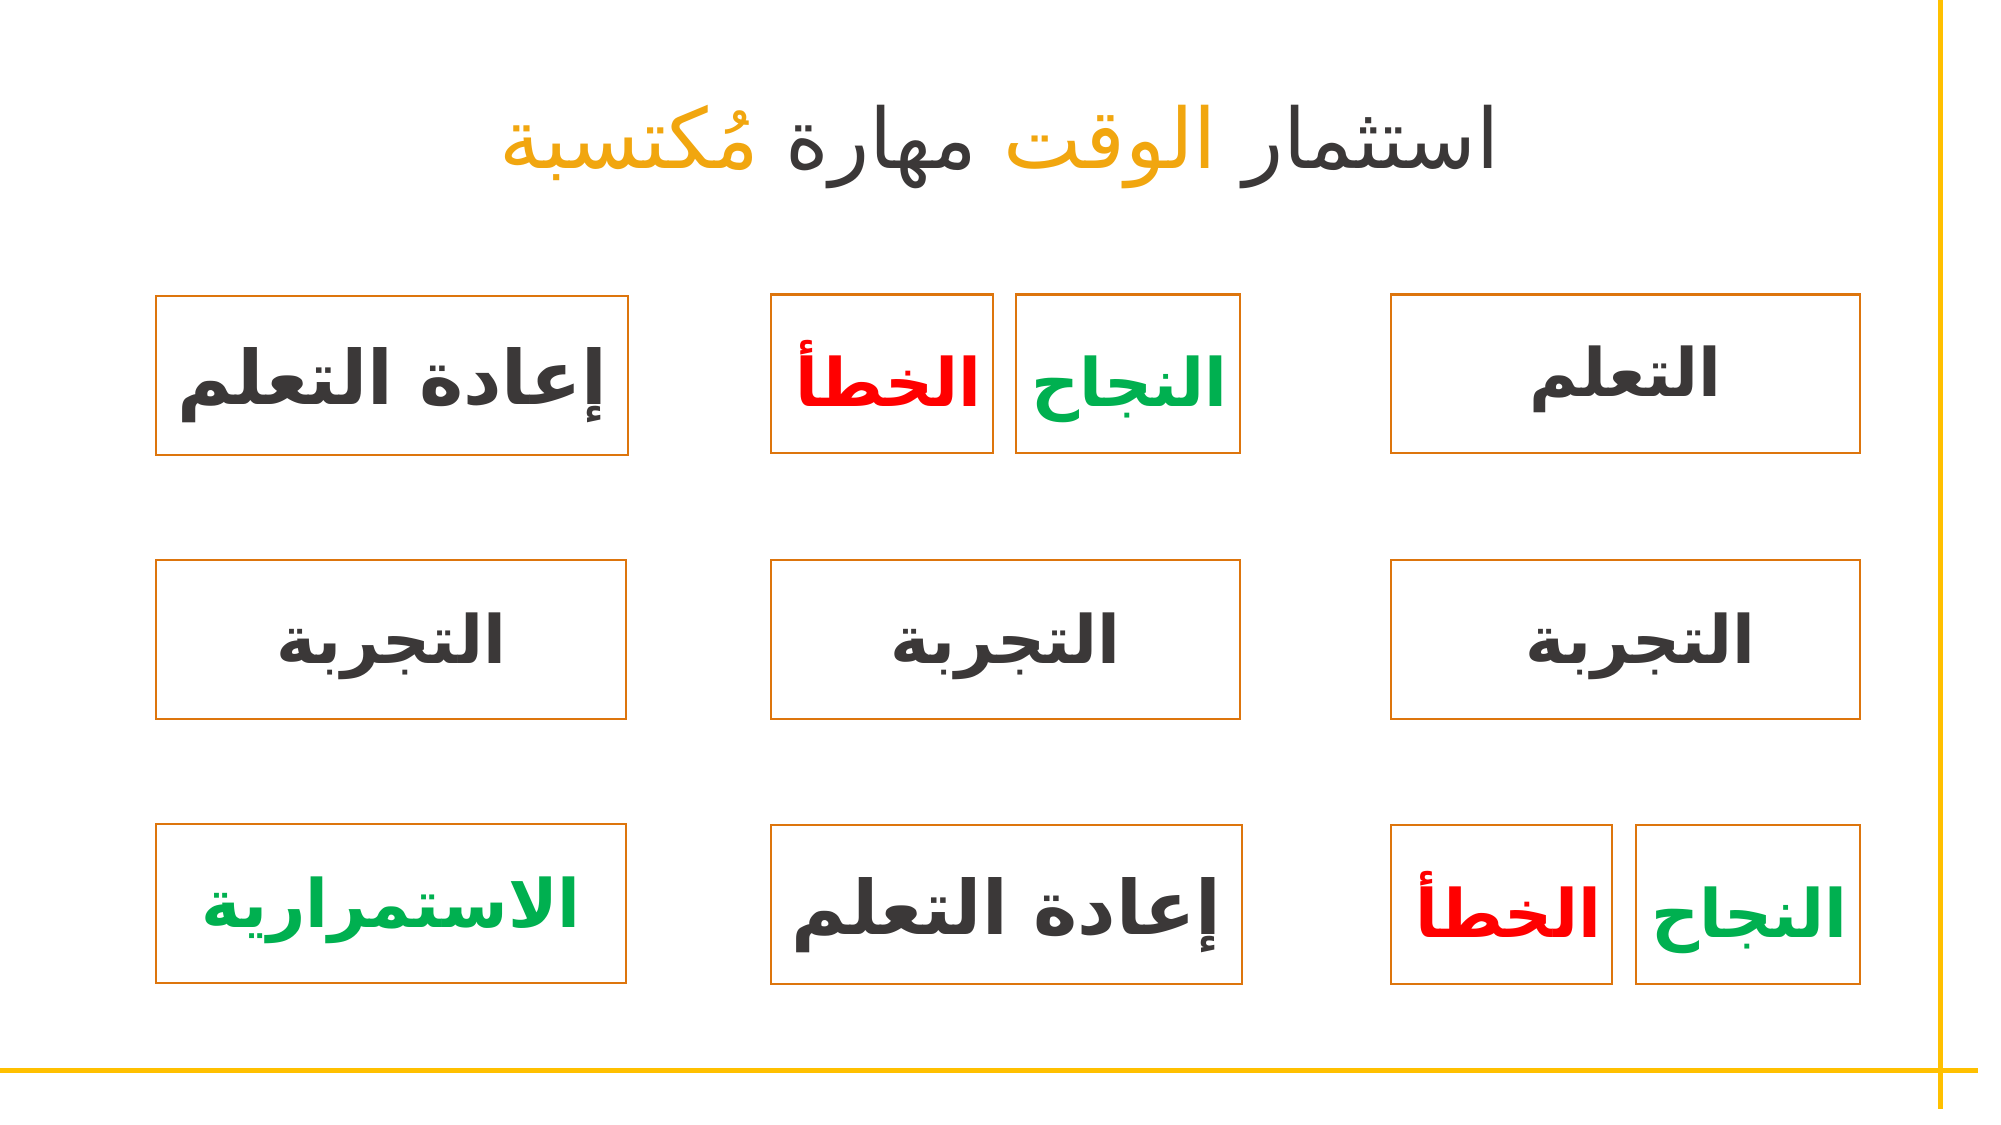

استثمار الوقت مهارة مُكتسبة

إعادة التعلم
التعلم
الخطأ
النجاح

التجربة
التجربة
التجربة

إعادة التعلم
الاستمرارية
الخطأ
النجاح